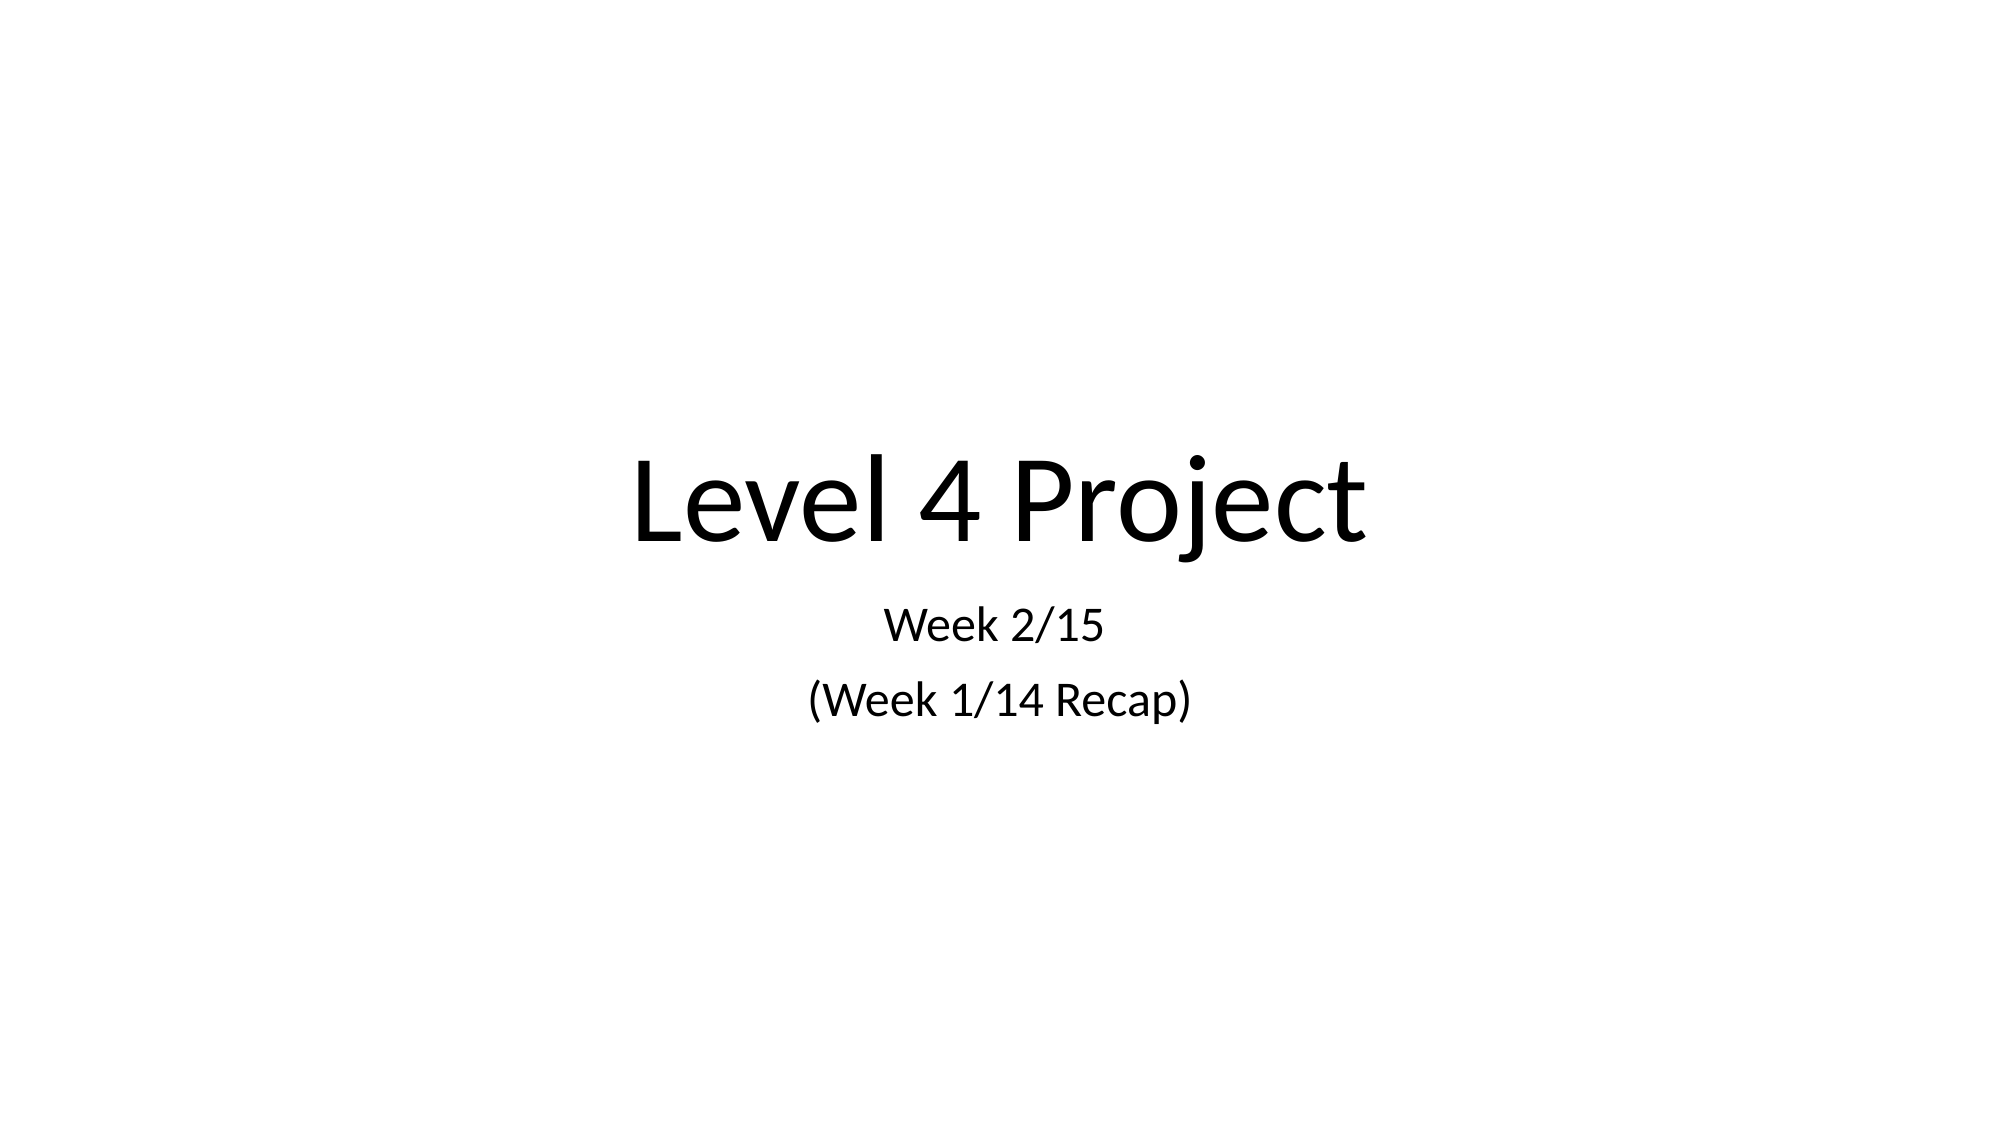

# Level 4 Project
Week 2/15
(Week 1/14 Recap)